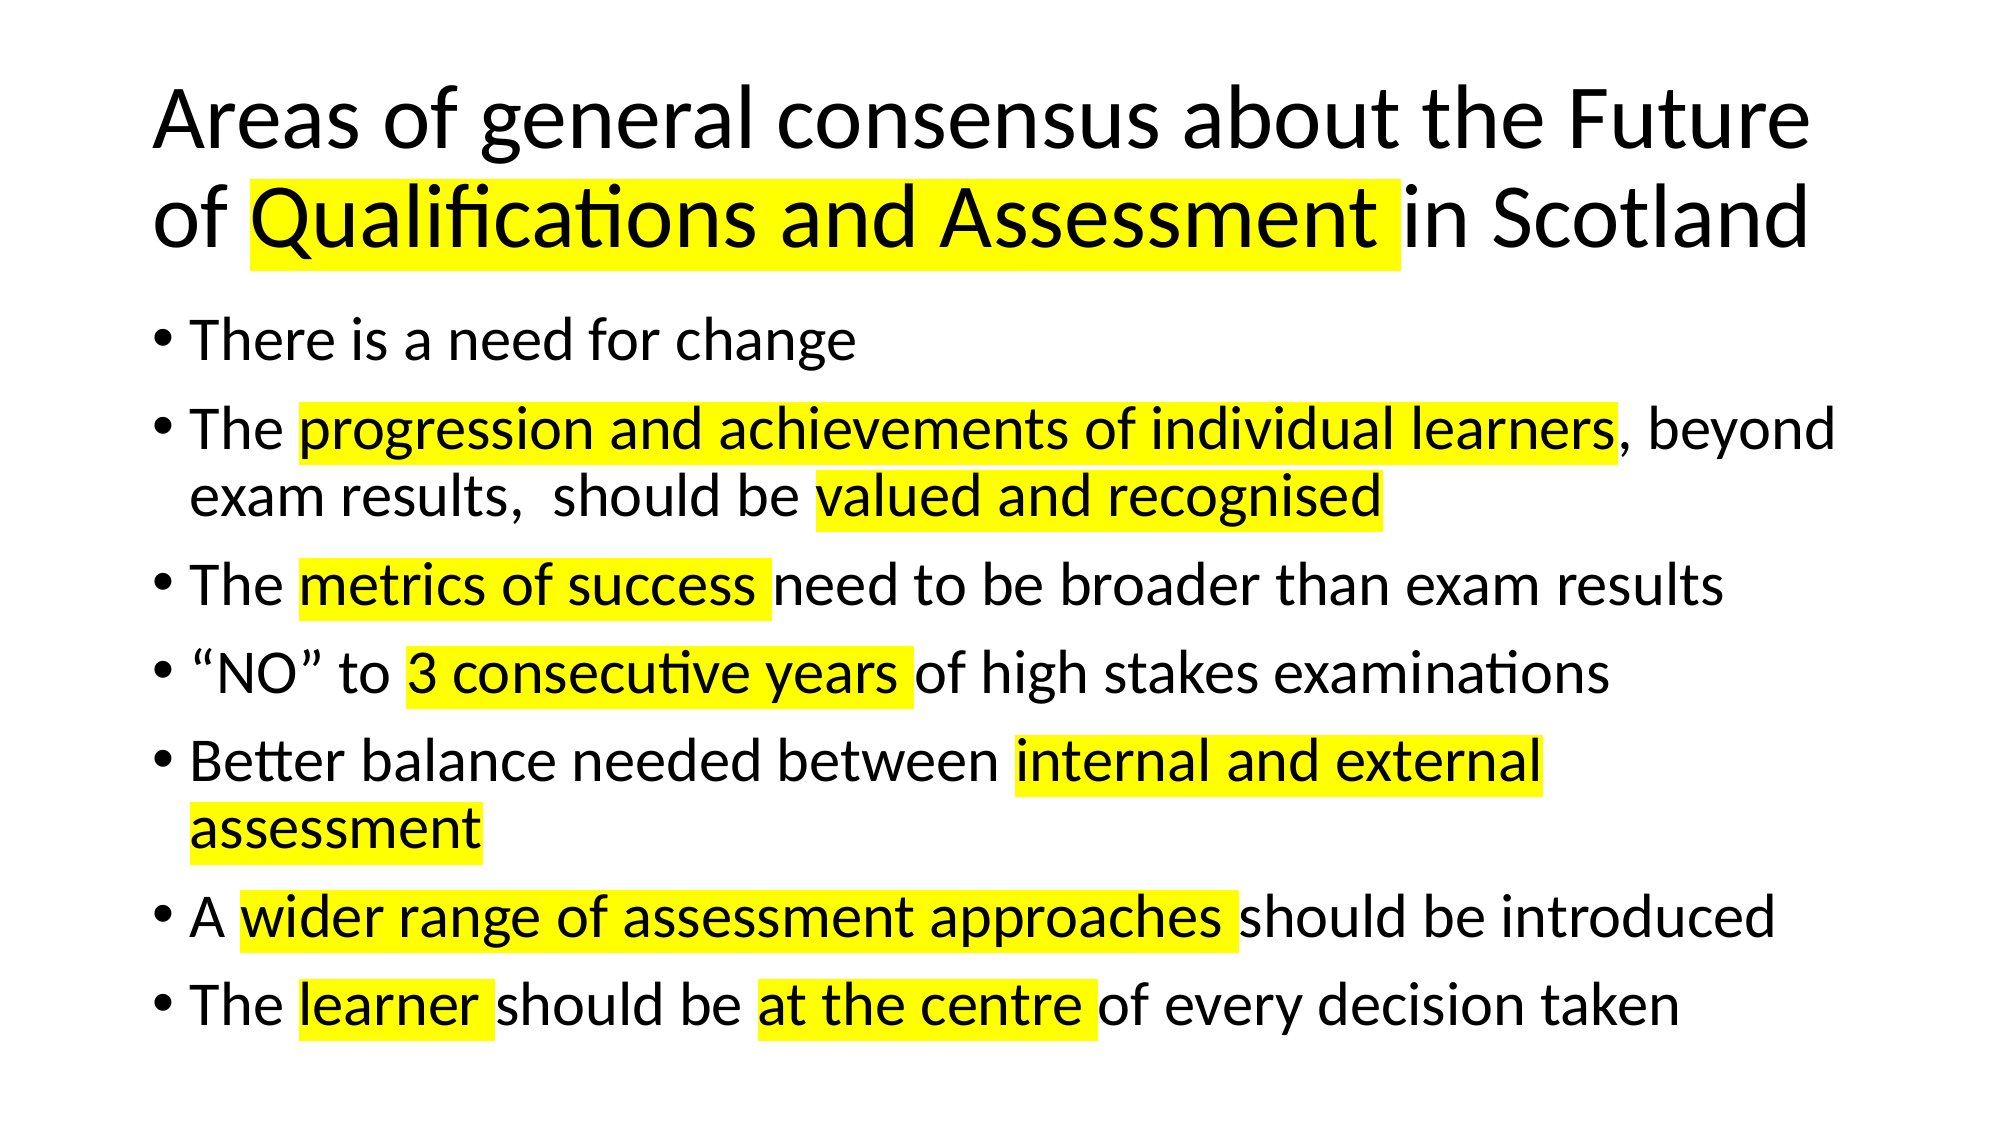

# Areas of general consensus about the Future of Qualifications and Assessment in Scotland
There is a need for change
The progression and achievements of individual learners, beyond exam results,  should be valued and recognised
The metrics of success need to be broader than exam results
“NO” to 3 consecutive years of high stakes examinations
Better balance needed between internal and external assessment
A wider range of assessment approaches should be introduced
The learner should be at the centre of every decision taken